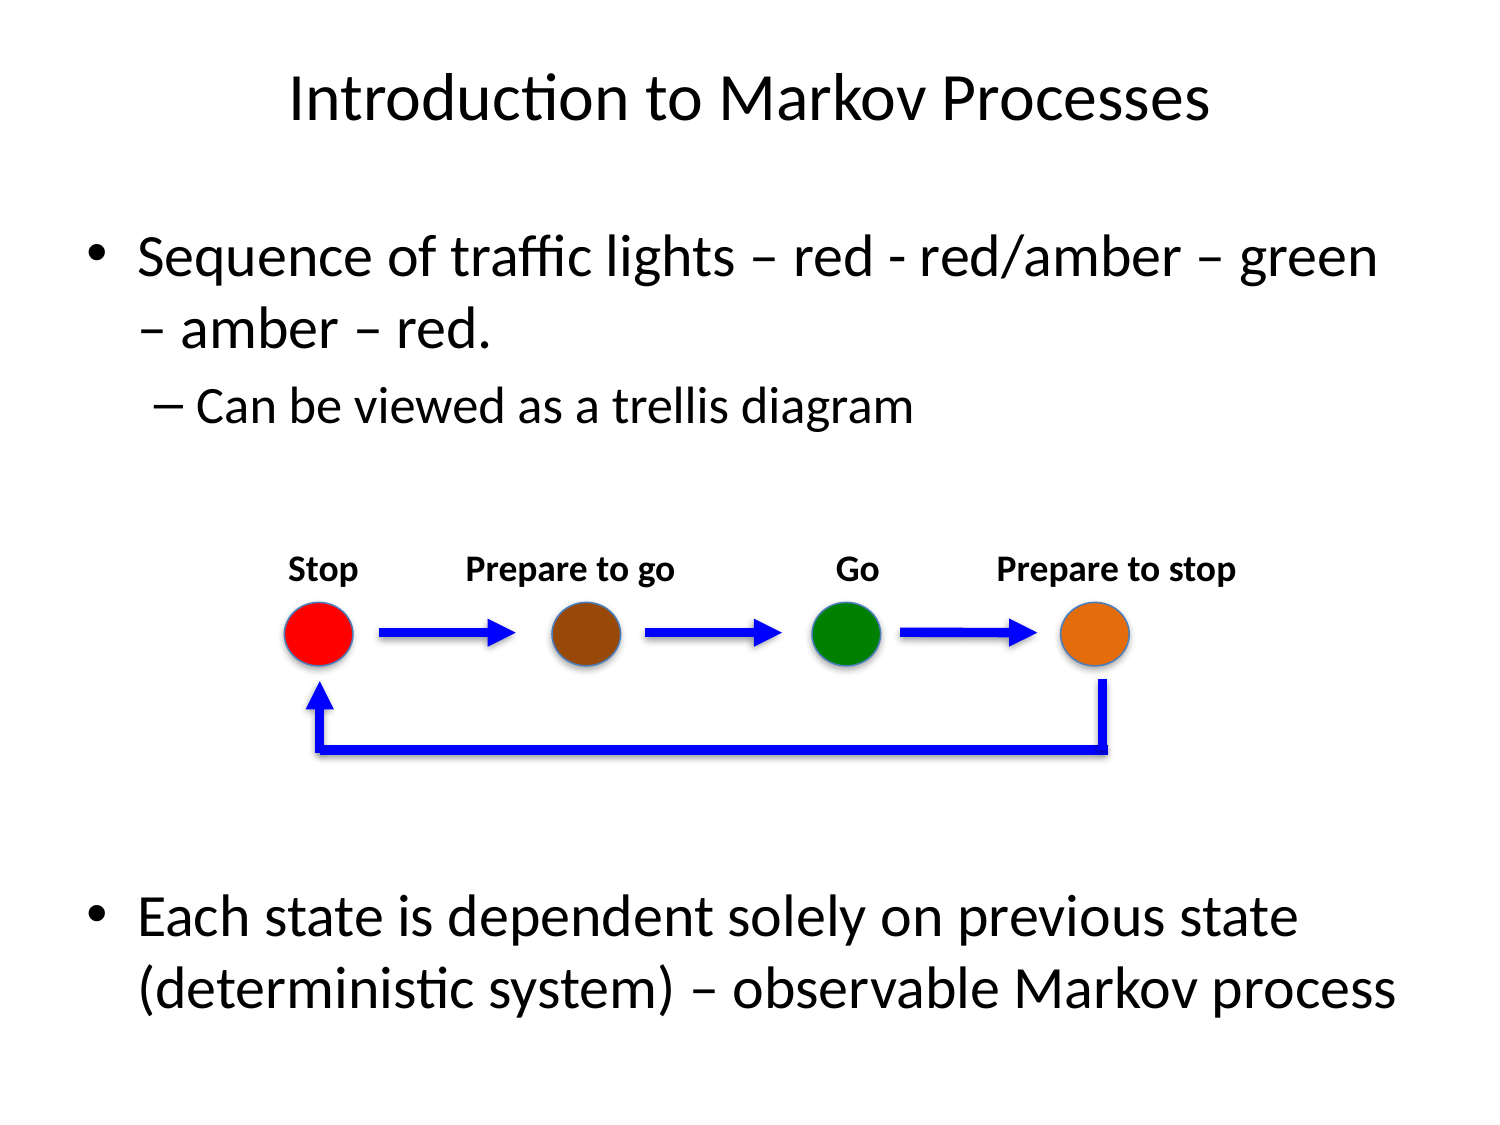

# Introduction to Markov Processes
Sequence of traffic lights – red - red/amber – green – amber – red.
Can be viewed as a trellis diagram

Each state is dependent solely on previous state (deterministic system) – observable Markov process
Stop
Prepare to go
Go
Prepare to stop